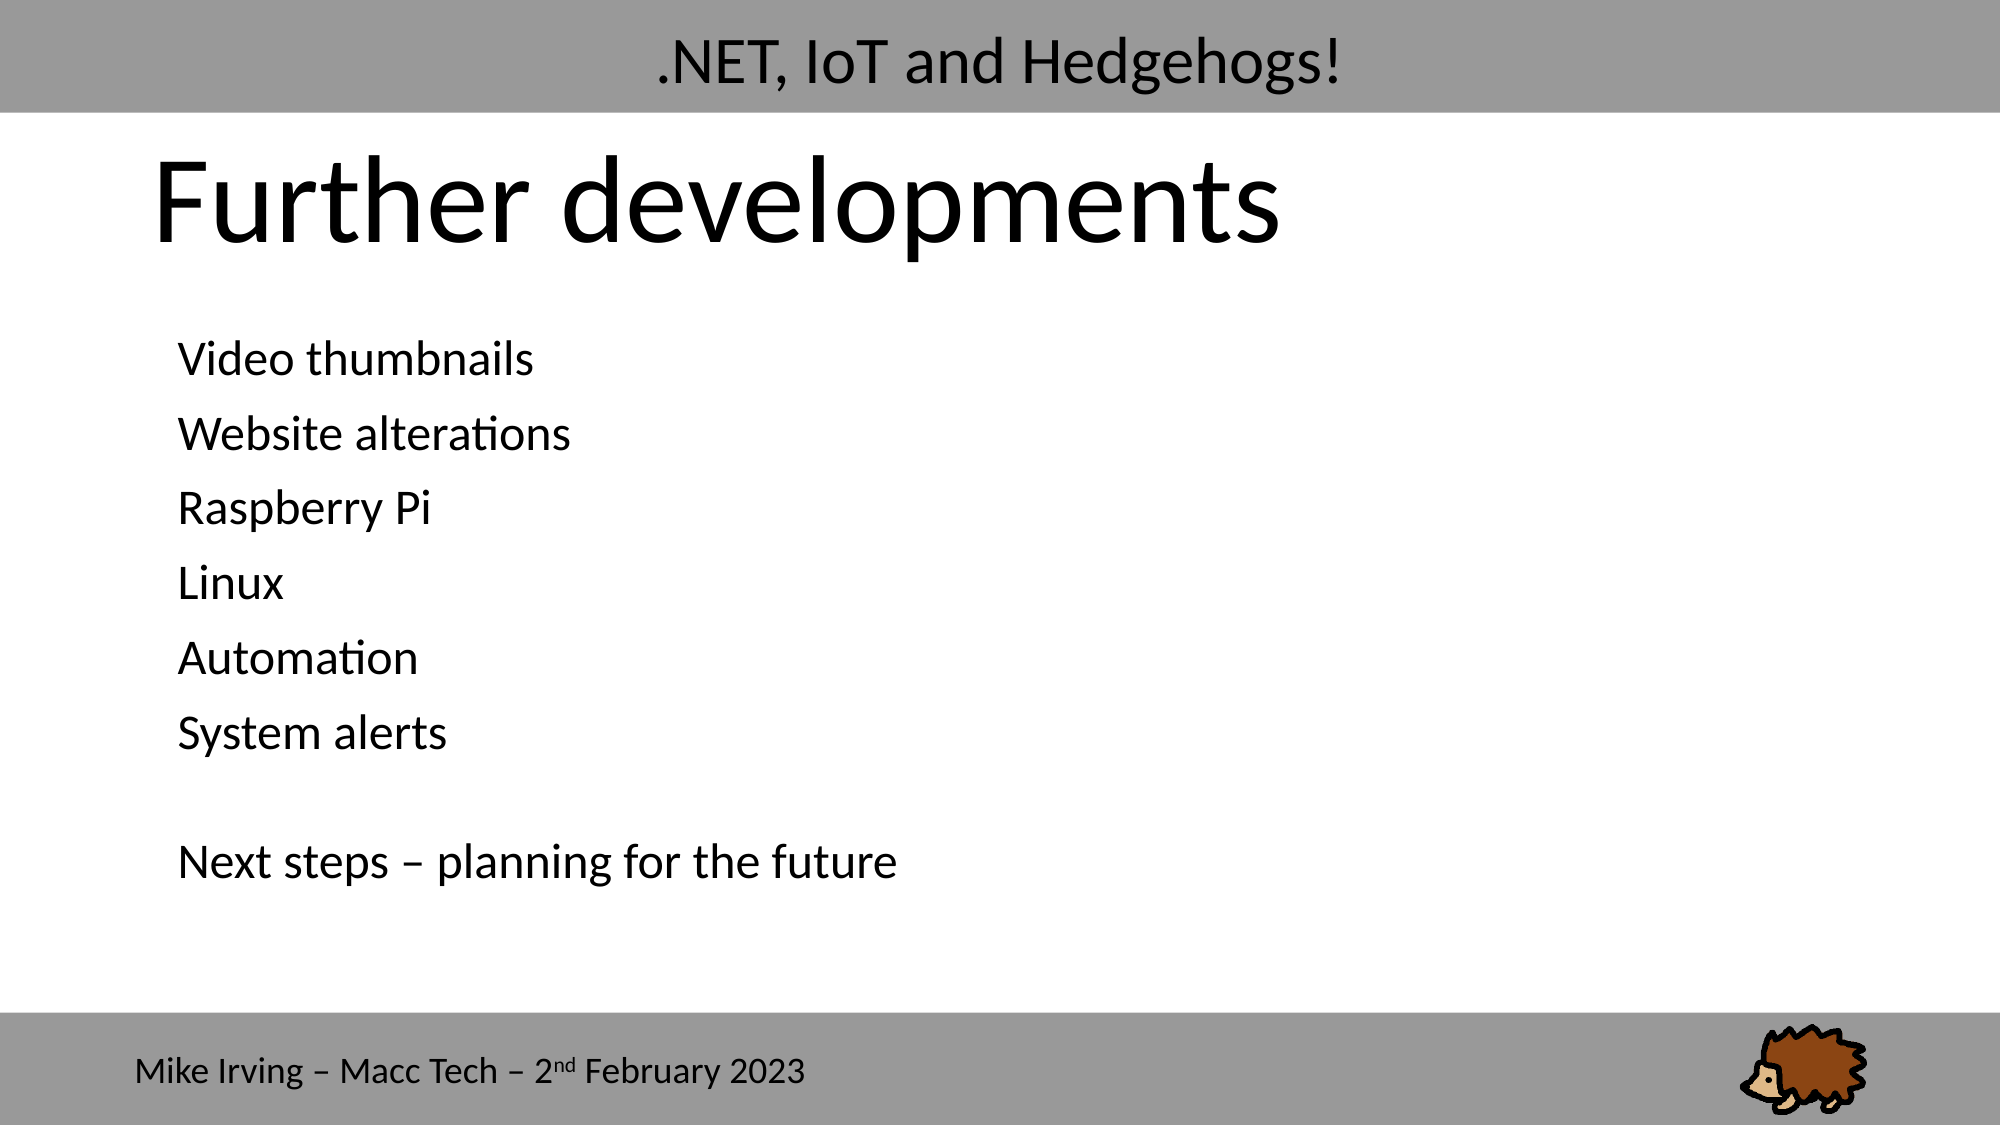

Further developments

Video thumbnails
Website alterations
Raspberry Pi
Linux
Automation
System alerts
Next steps – planning for the future